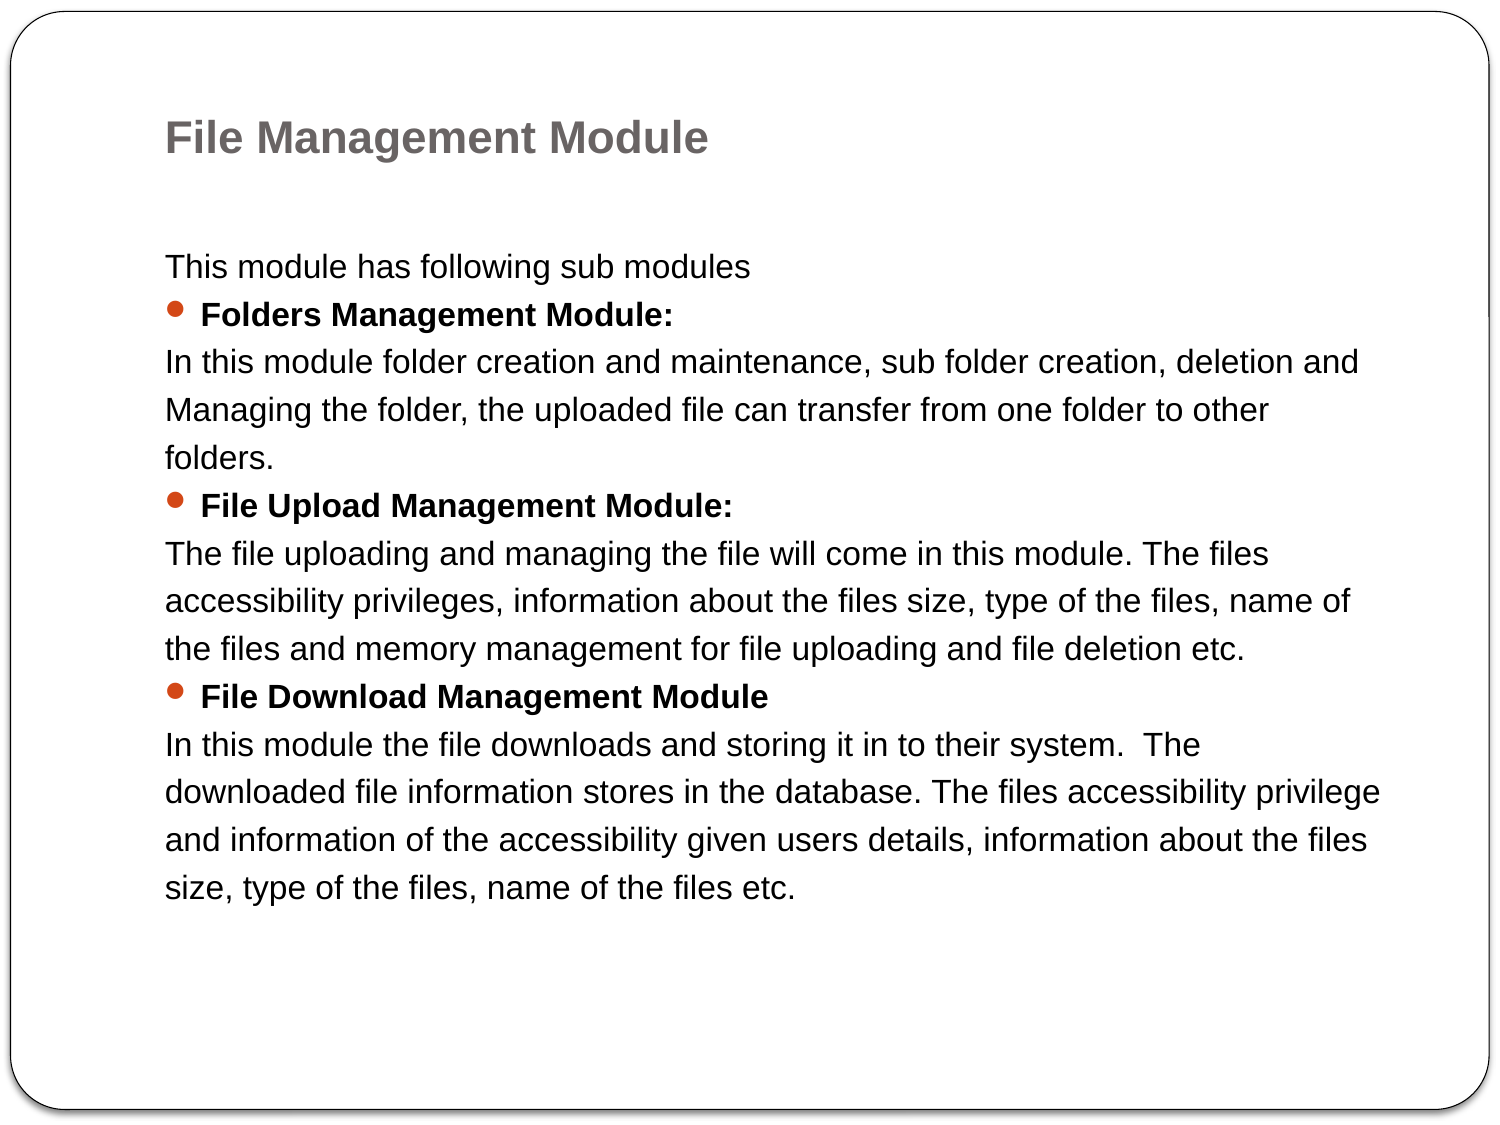

# File Management Module
This module has following sub modules
Folders Management Module:
In this module folder creation and maintenance, sub folder creation, deletion and
Managing the folder, the uploaded file can transfer from one folder to other
folders.
File Upload Management Module:
The file uploading and managing the file will come in this module. The files
accessibility privileges, information about the files size, type of the files, name of
the files and memory management for file uploading and file deletion etc.
File Download Management Module
In this module the file downloads and storing it in to their system.  The
downloaded file information stores in the database. The files accessibility privilege
and information of the accessibility given users details, information about the files
size, type of the files, name of the files etc.